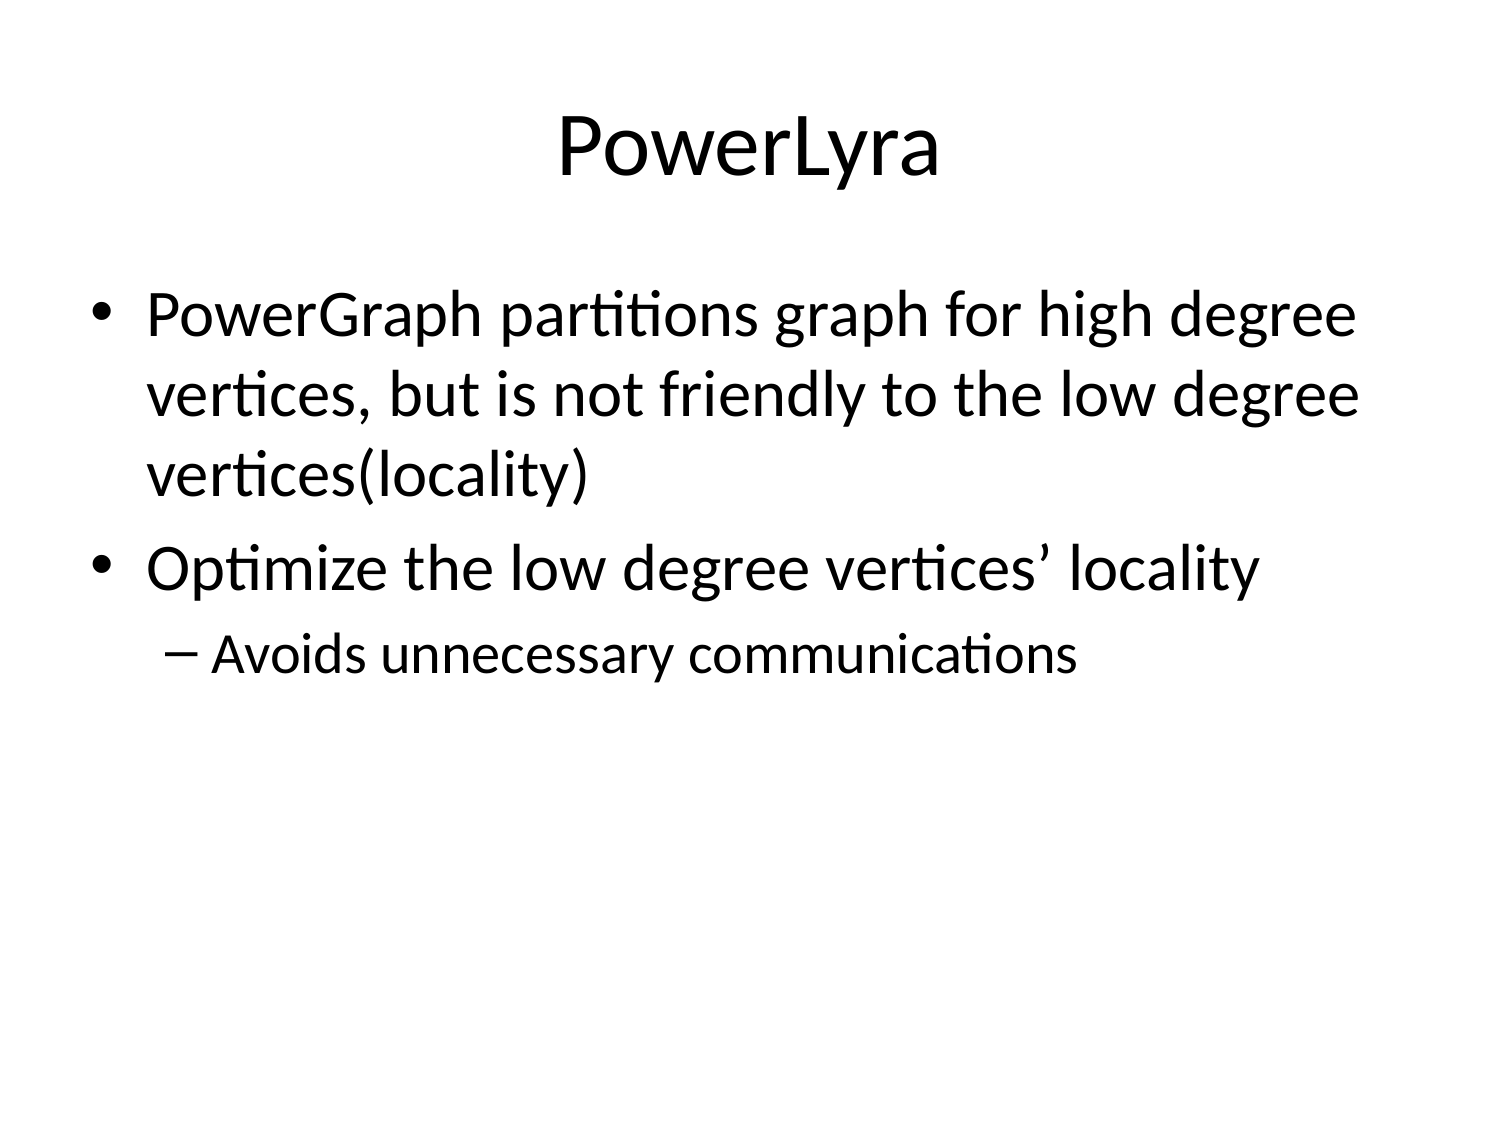

# PowerLyra
PowerGraph partitions graph for high degree vertices, but is not friendly to the low degree vertices(locality)
Optimize the low degree vertices’ locality
Avoids unnecessary communications